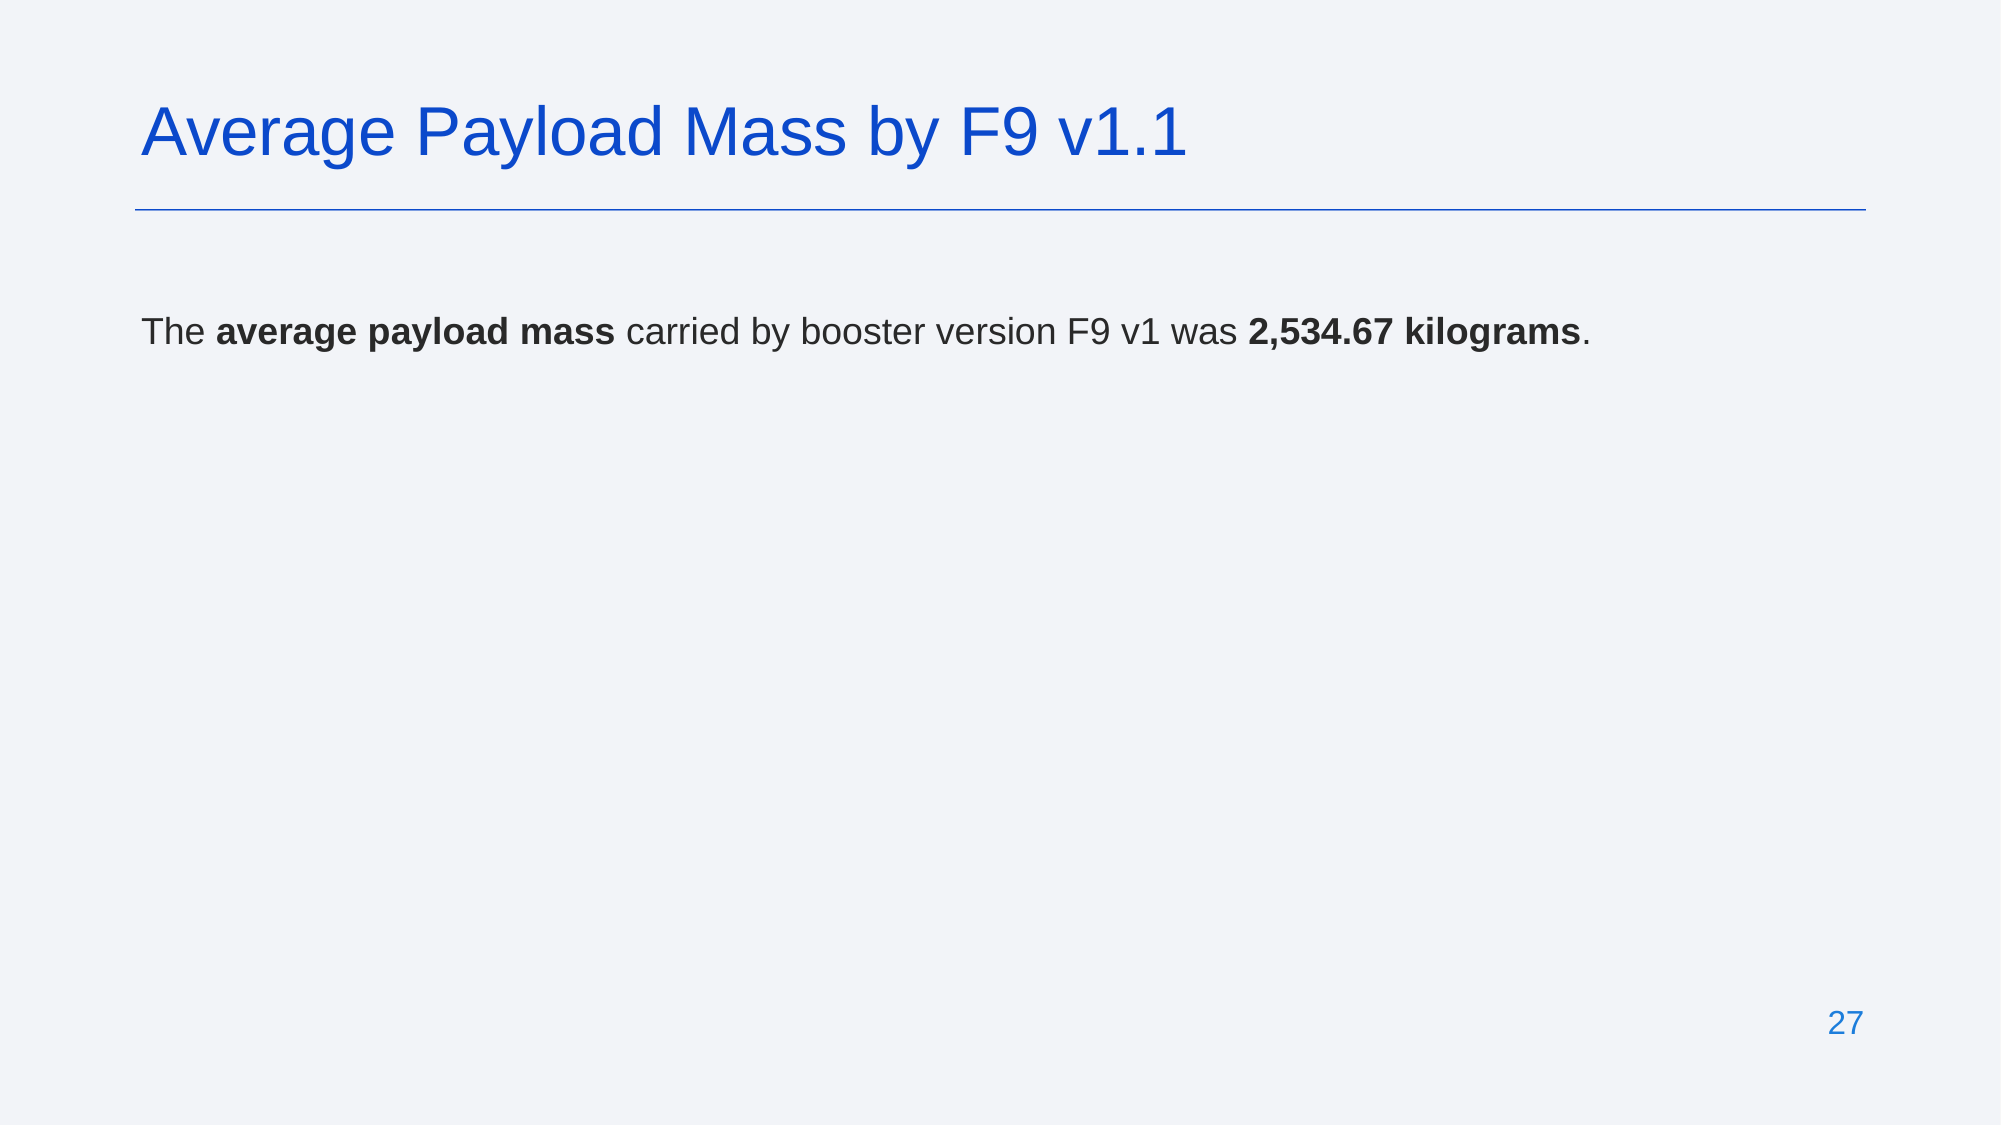

Average Payload Mass by F9 v1.1
The average payload mass carried by booster version F9 v1 was 2,534.67 kilograms.
27